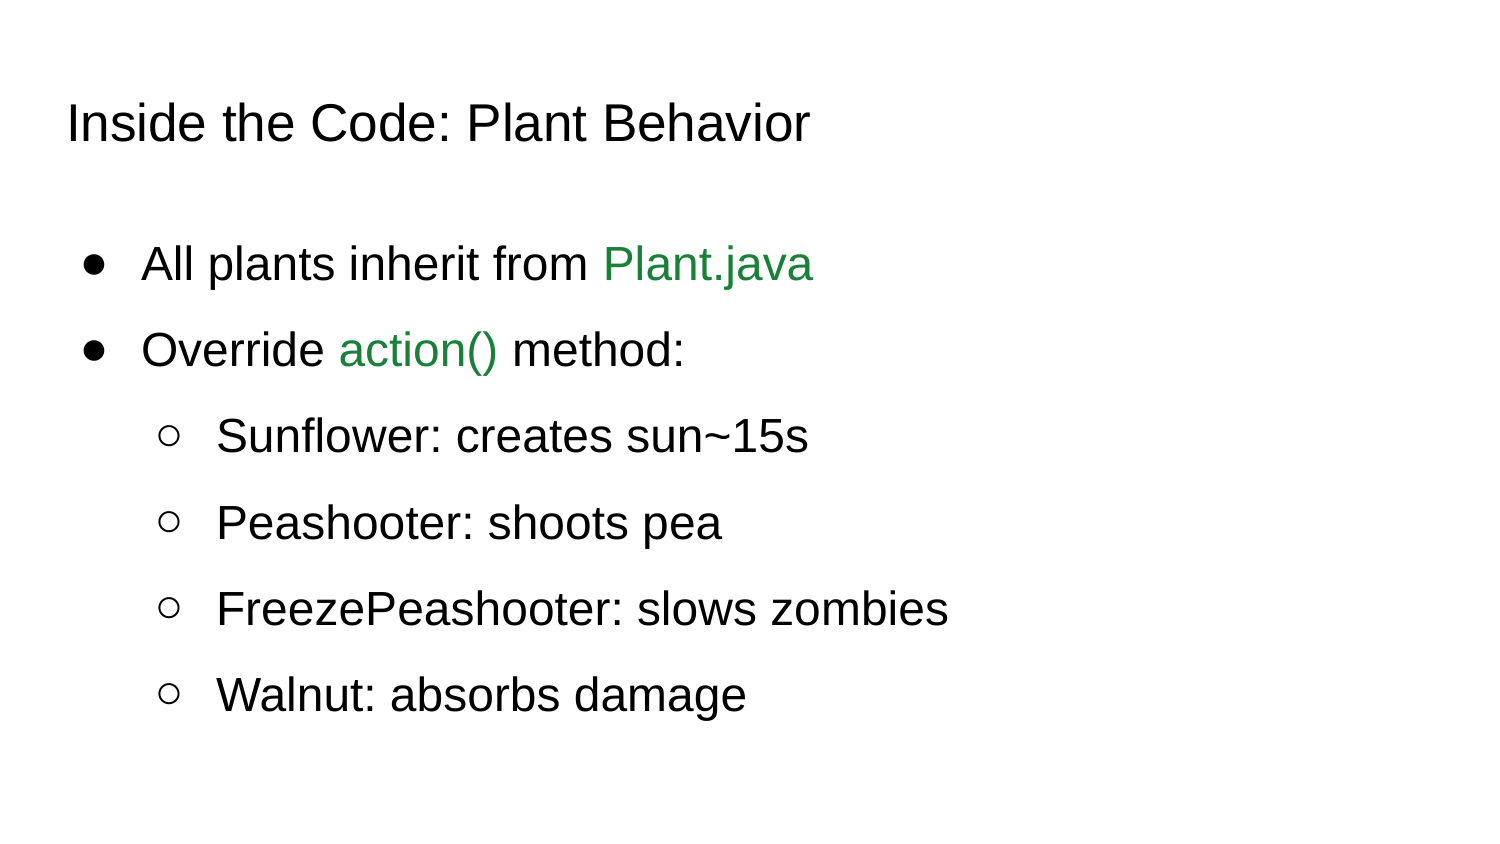

# Inside the Code: Plant Behavior
All plants inherit from Plant.java
Override action() method:
Sunflower: creates sun~15s
Peashooter: shoots pea
FreezePeashooter: slows zombies
Walnut: absorbs damage